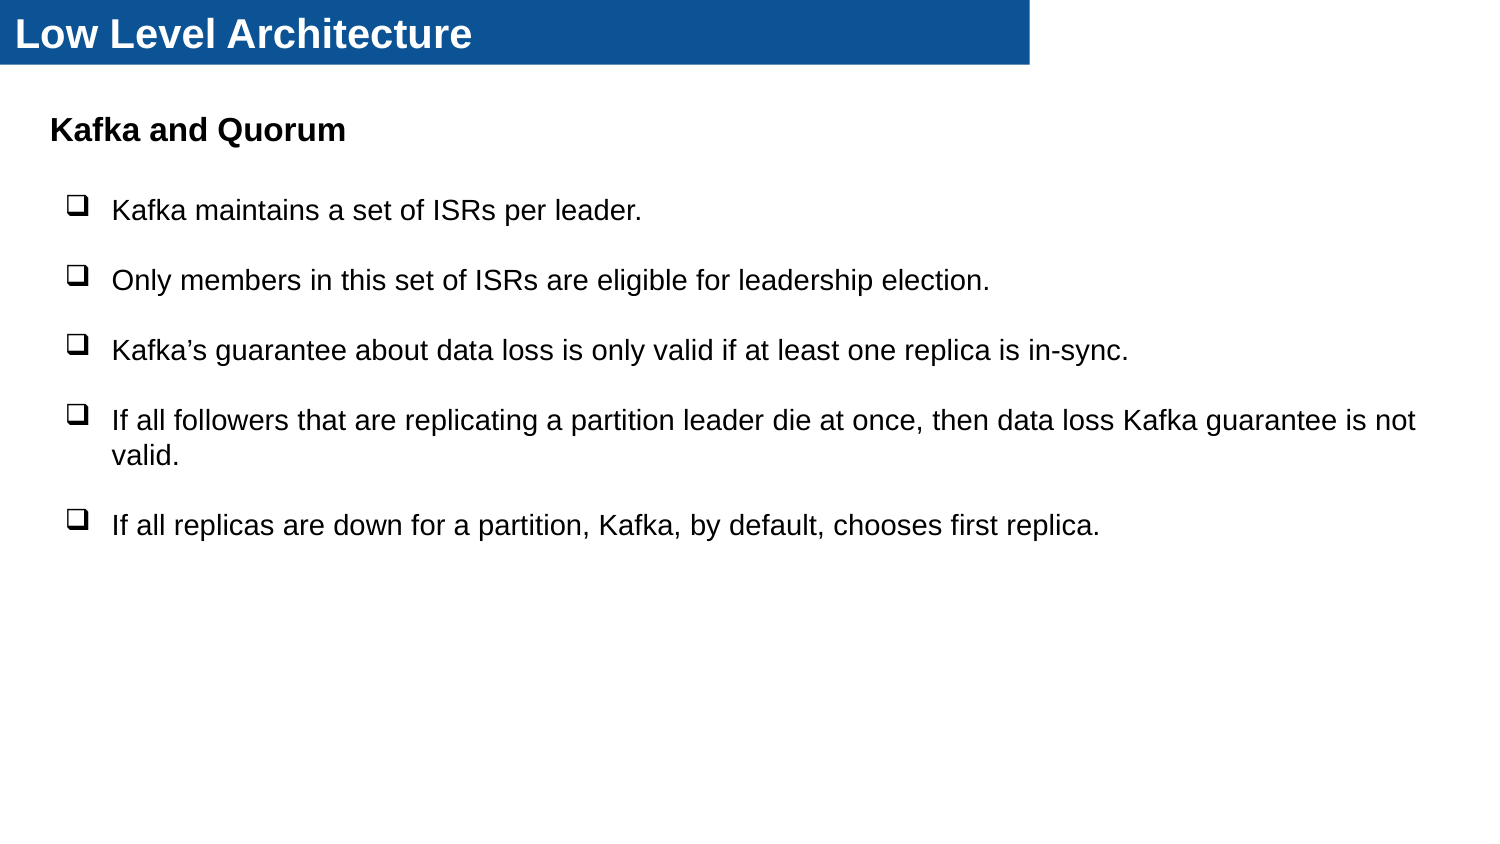

Low Level Architecture

Kafka and Quorum
Kafka maintains a set of ISRs per leader.

Only members in this set of ISRs are eligible for leadership election.

Kafka’s guarantee about data loss is only valid if at least one replica is in-sync.

If all followers that are replicating a partition leader die at once, then data loss Kafka guarantee is not valid.

If all replicas are down for a partition, Kafka, by default, chooses first replica.